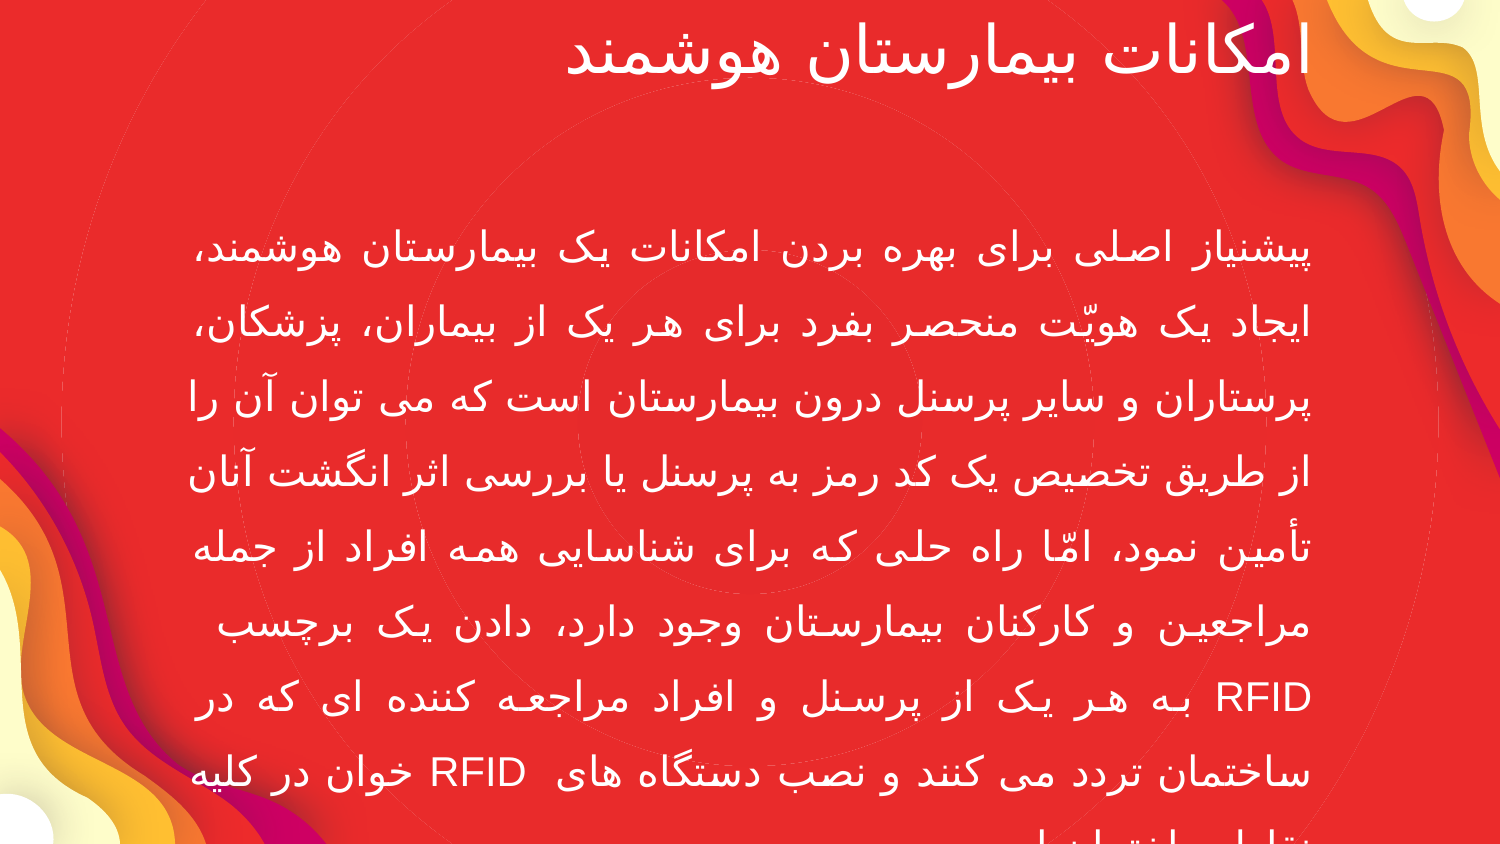

امکانات بیمارستان هوشمند
پیشنیاز اصلی برای بهره بردن امکانات یک بیمارستان هوشمند، ایجاد یک هویّت منحصر بفرد برای هر یک از بیماران، پزشکان، پرستاران و سایر پرسنل درون بیمارستان است که می توان آن را از طریق تخصیص یک کد رمز به پرسنل یا بررسی اثر انگشت آنان تأمین نمود، امّا راه حلی که برای شناسایی همه افراد از جمله مراجعین و کارکنان بیمارستان وجود دارد، دادن یک برچسب  RFID به هر یک از پرسنل و افراد مراجعه کننده ای که در ساختمان تردد می کنند و نصب دستگاه های  RFID خوان در کلیه نقاط ساختمان است.